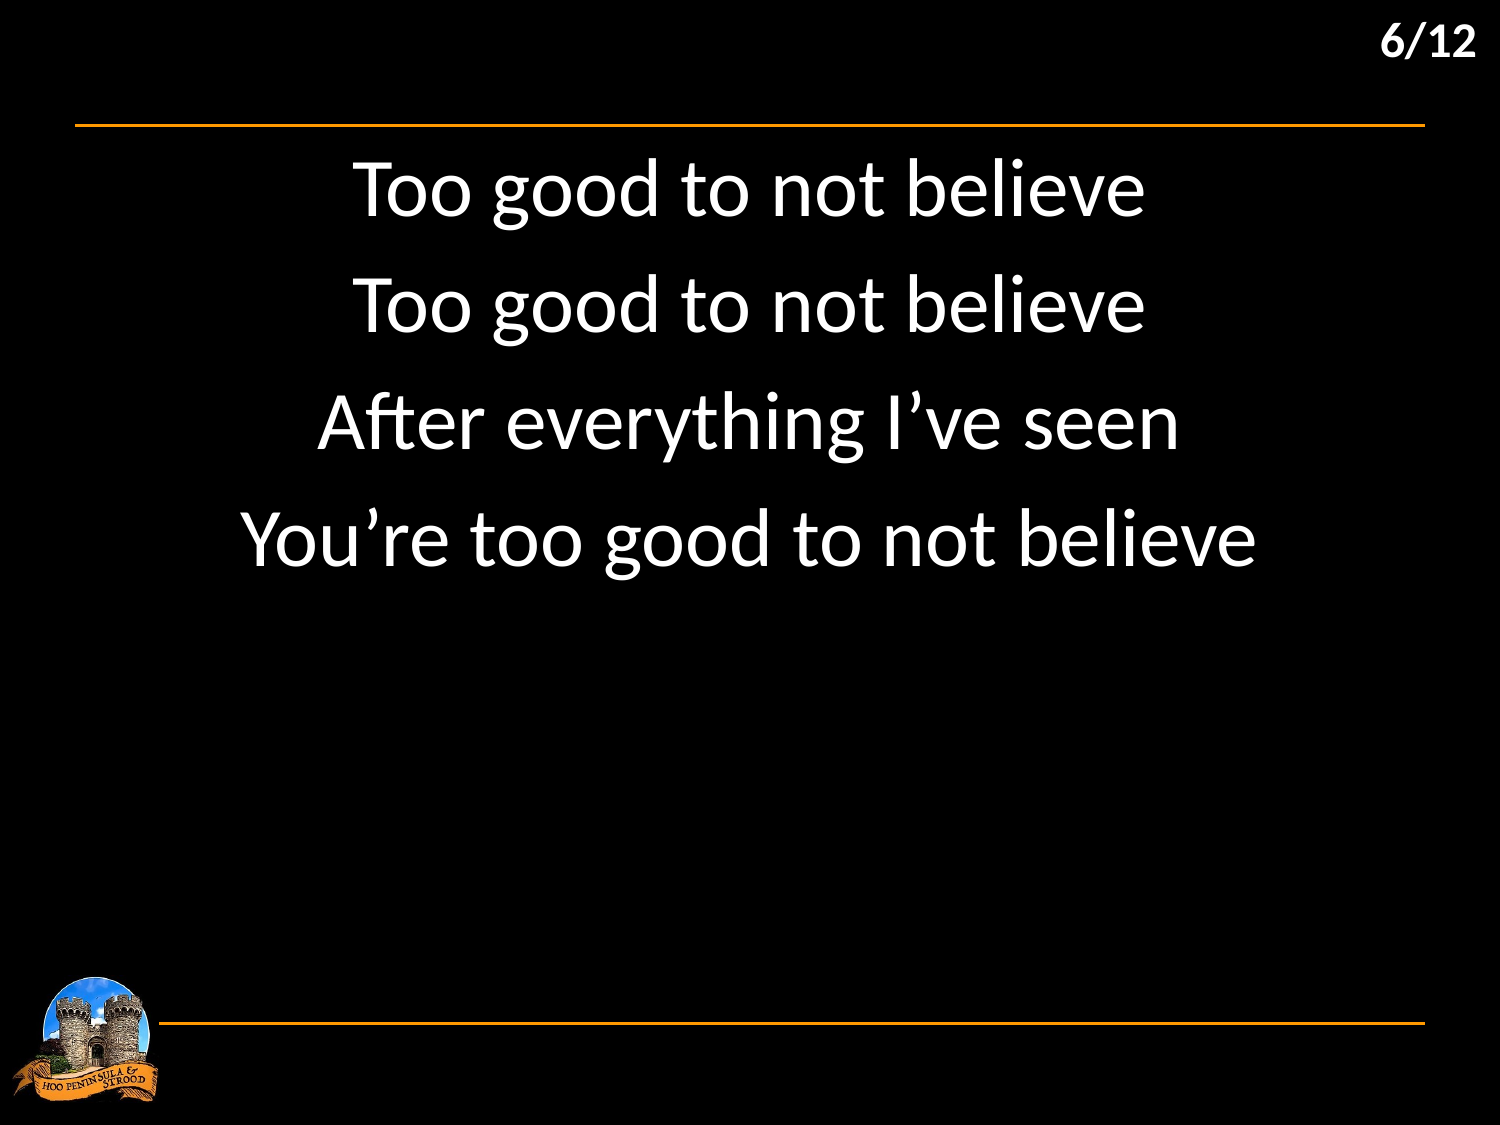

6/12
Too good to not believe
Too good to not believe
After everything I’ve seen
You’re too good to not believe